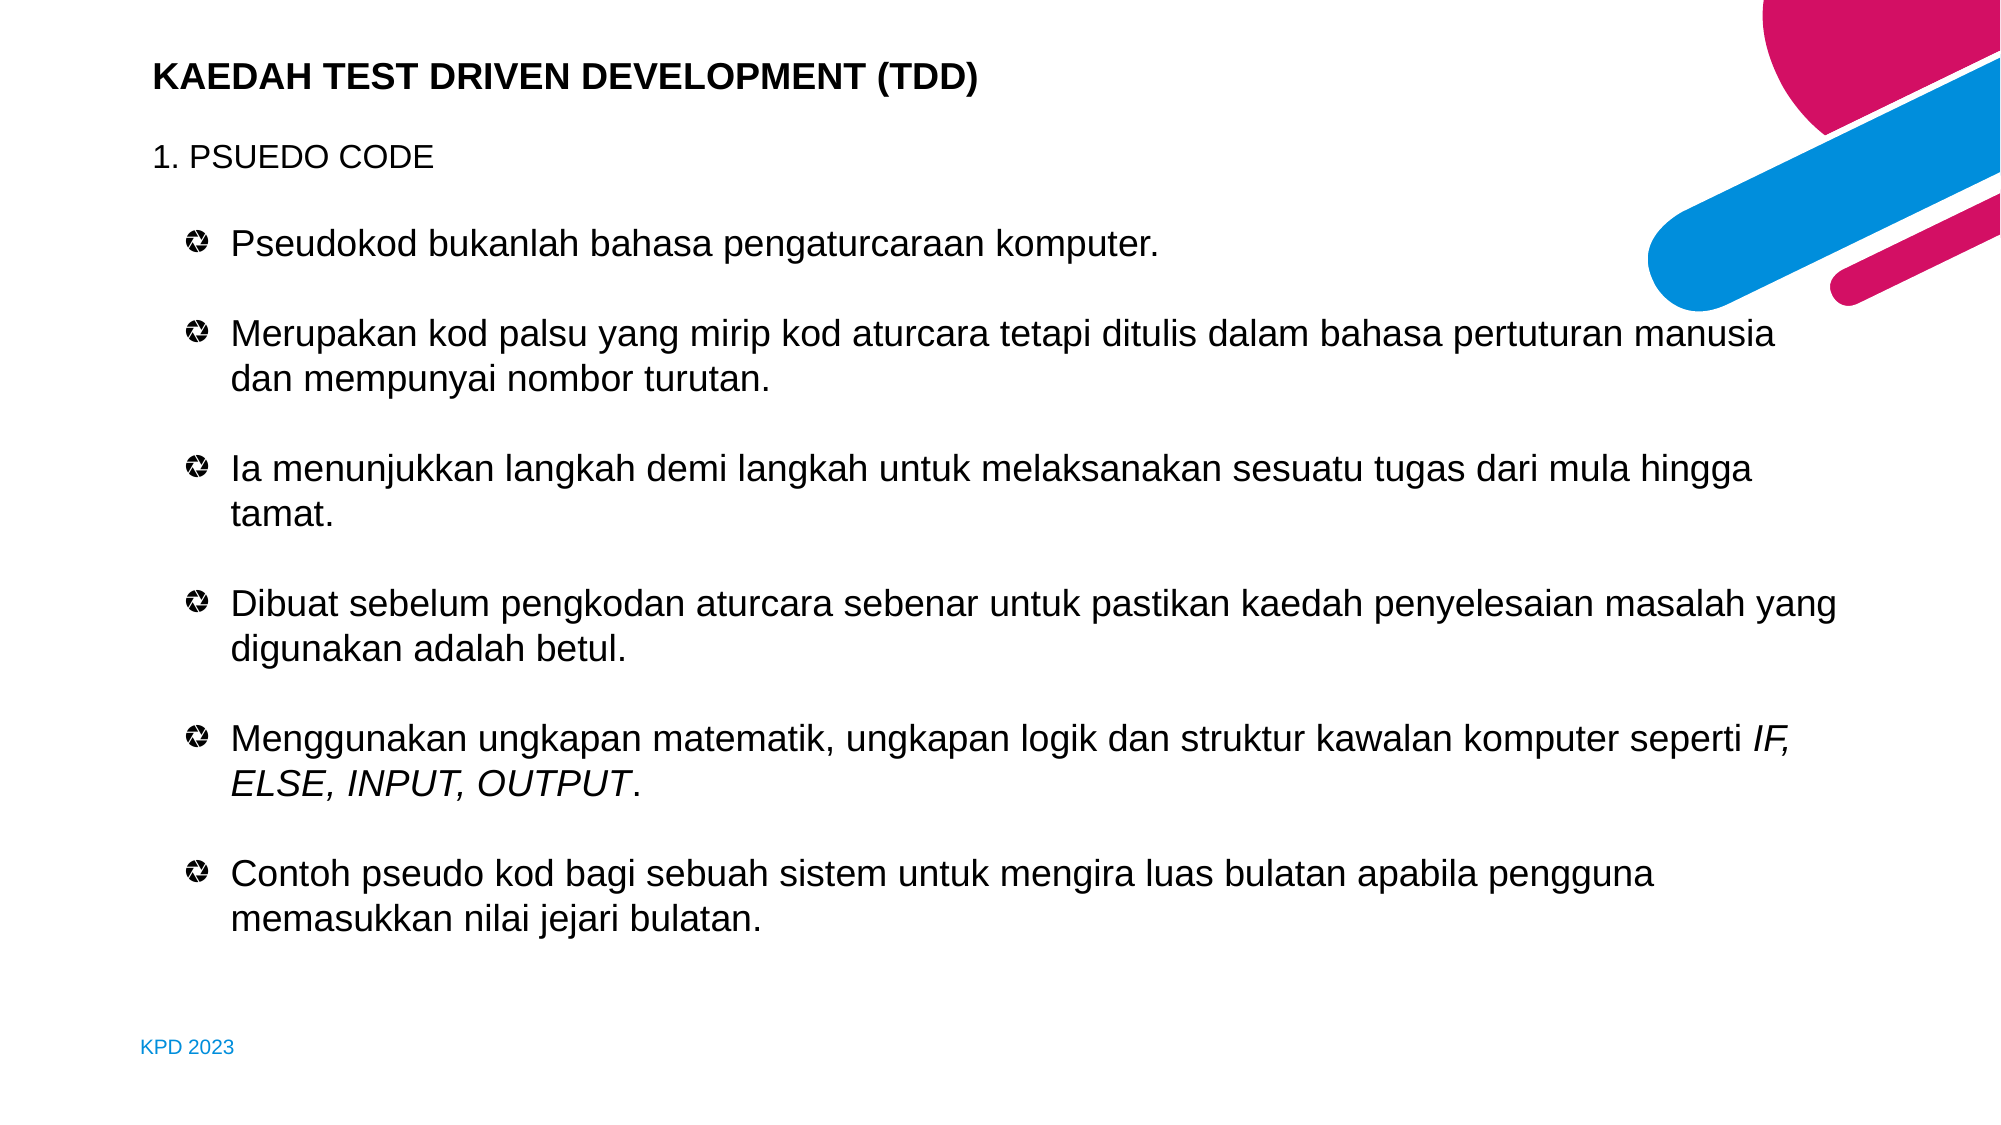

# KAEDAH TEST DRIVEN DEVELOPMENT (TDD)
1. PSUEDO CODE
Pseudokod bukanlah bahasa pengaturcaraan komputer.

Merupakan kod palsu yang mirip kod aturcara tetapi ditulis dalam bahasa pertuturan manusia dan mempunyai nombor turutan.

Ia menunjukkan langkah demi langkah untuk melaksanakan sesuatu tugas dari mula hingga tamat.

Dibuat sebelum pengkodan aturcara sebenar untuk pastikan kaedah penyelesaian masalah yang digunakan adalah betul.

Menggunakan ungkapan matematik, ungkapan logik dan struktur kawalan komputer seperti IF, ELSE, INPUT, OUTPUT.

Contoh pseudo kod bagi sebuah sistem untuk mengira luas bulatan apabila pengguna memasukkan nilai jejari bulatan.

3
KPD 2023